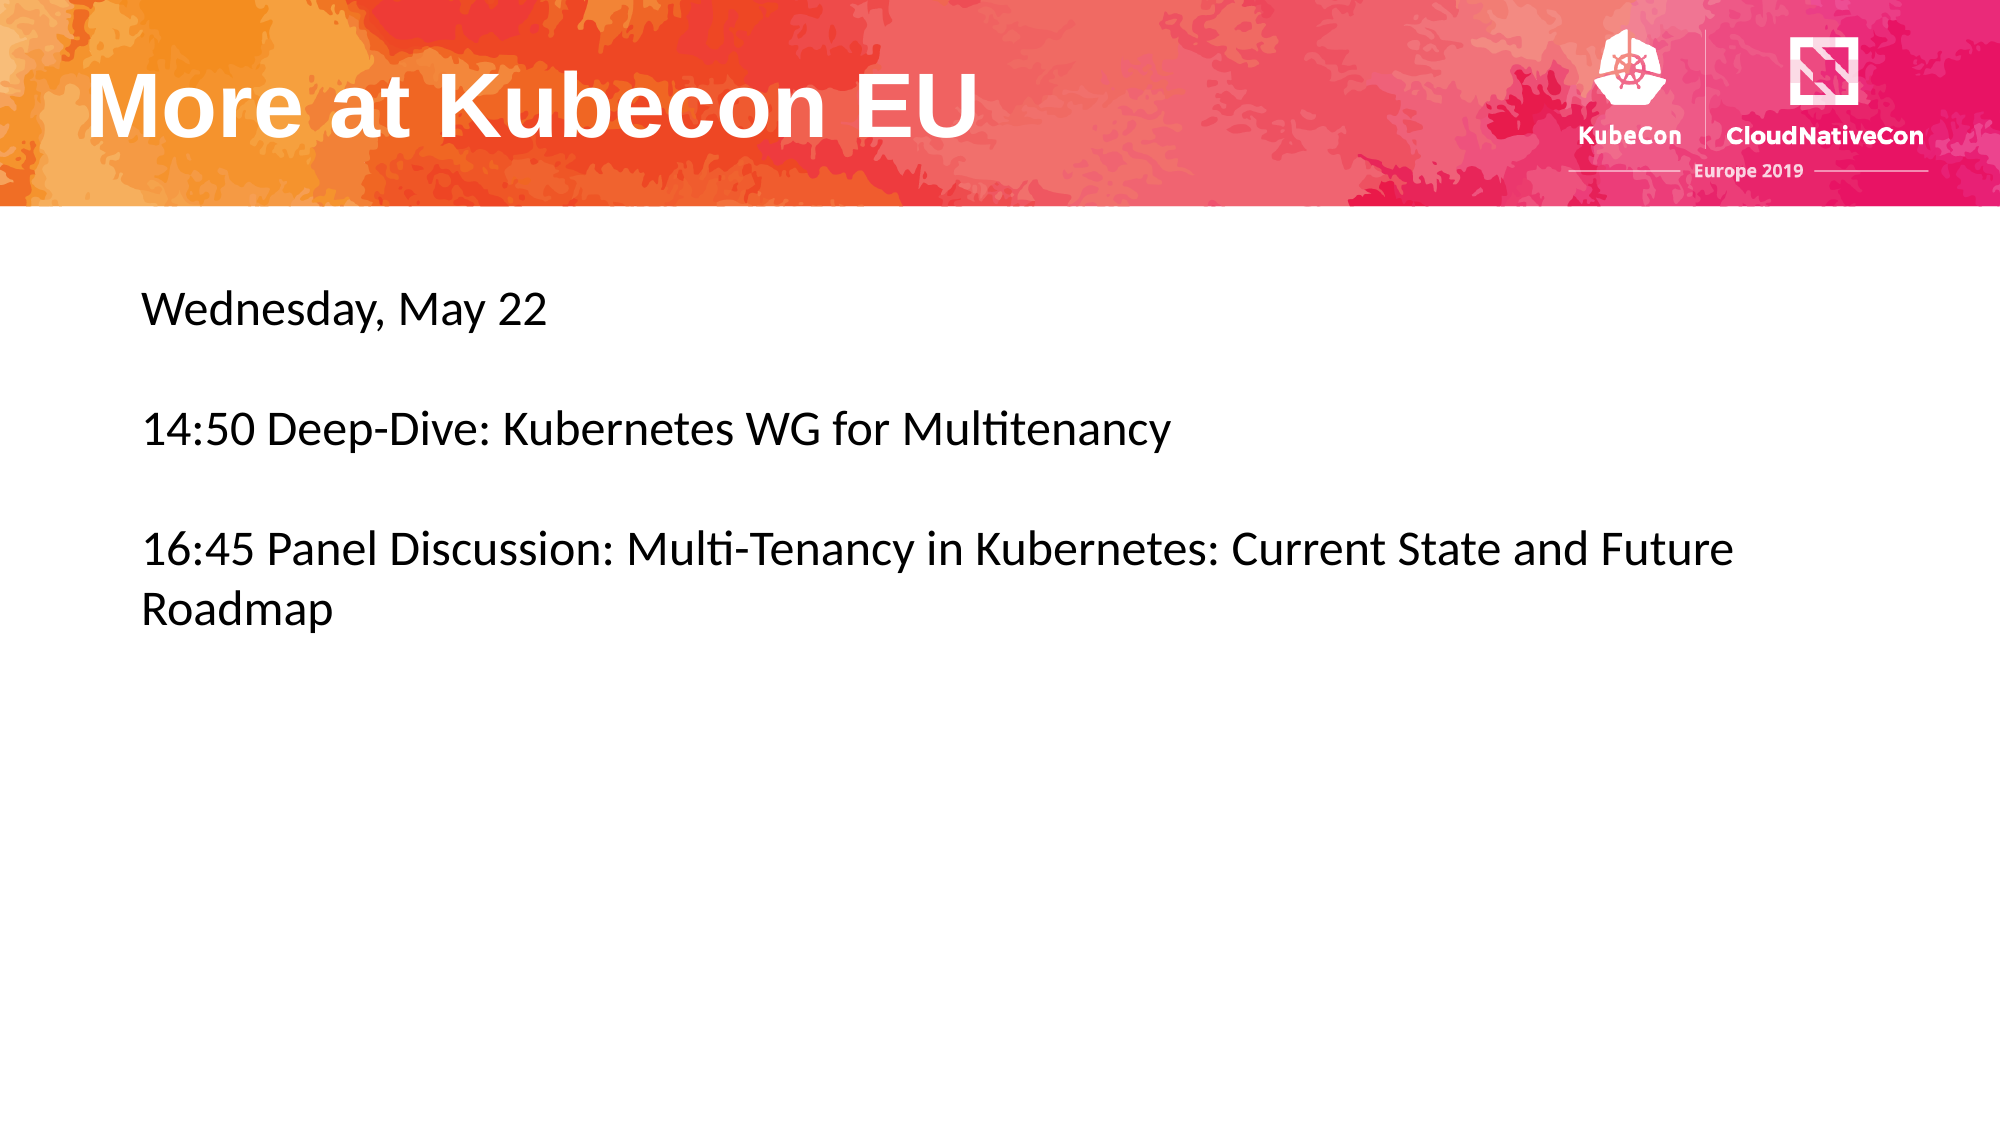

# More at Kubecon EU
Wednesday, May 22

14:50 Deep-Dive: Kubernetes WG for Multitenancy
16:45 Panel Discussion: Multi-Tenancy in Kubernetes: Current State and Future Roadmap